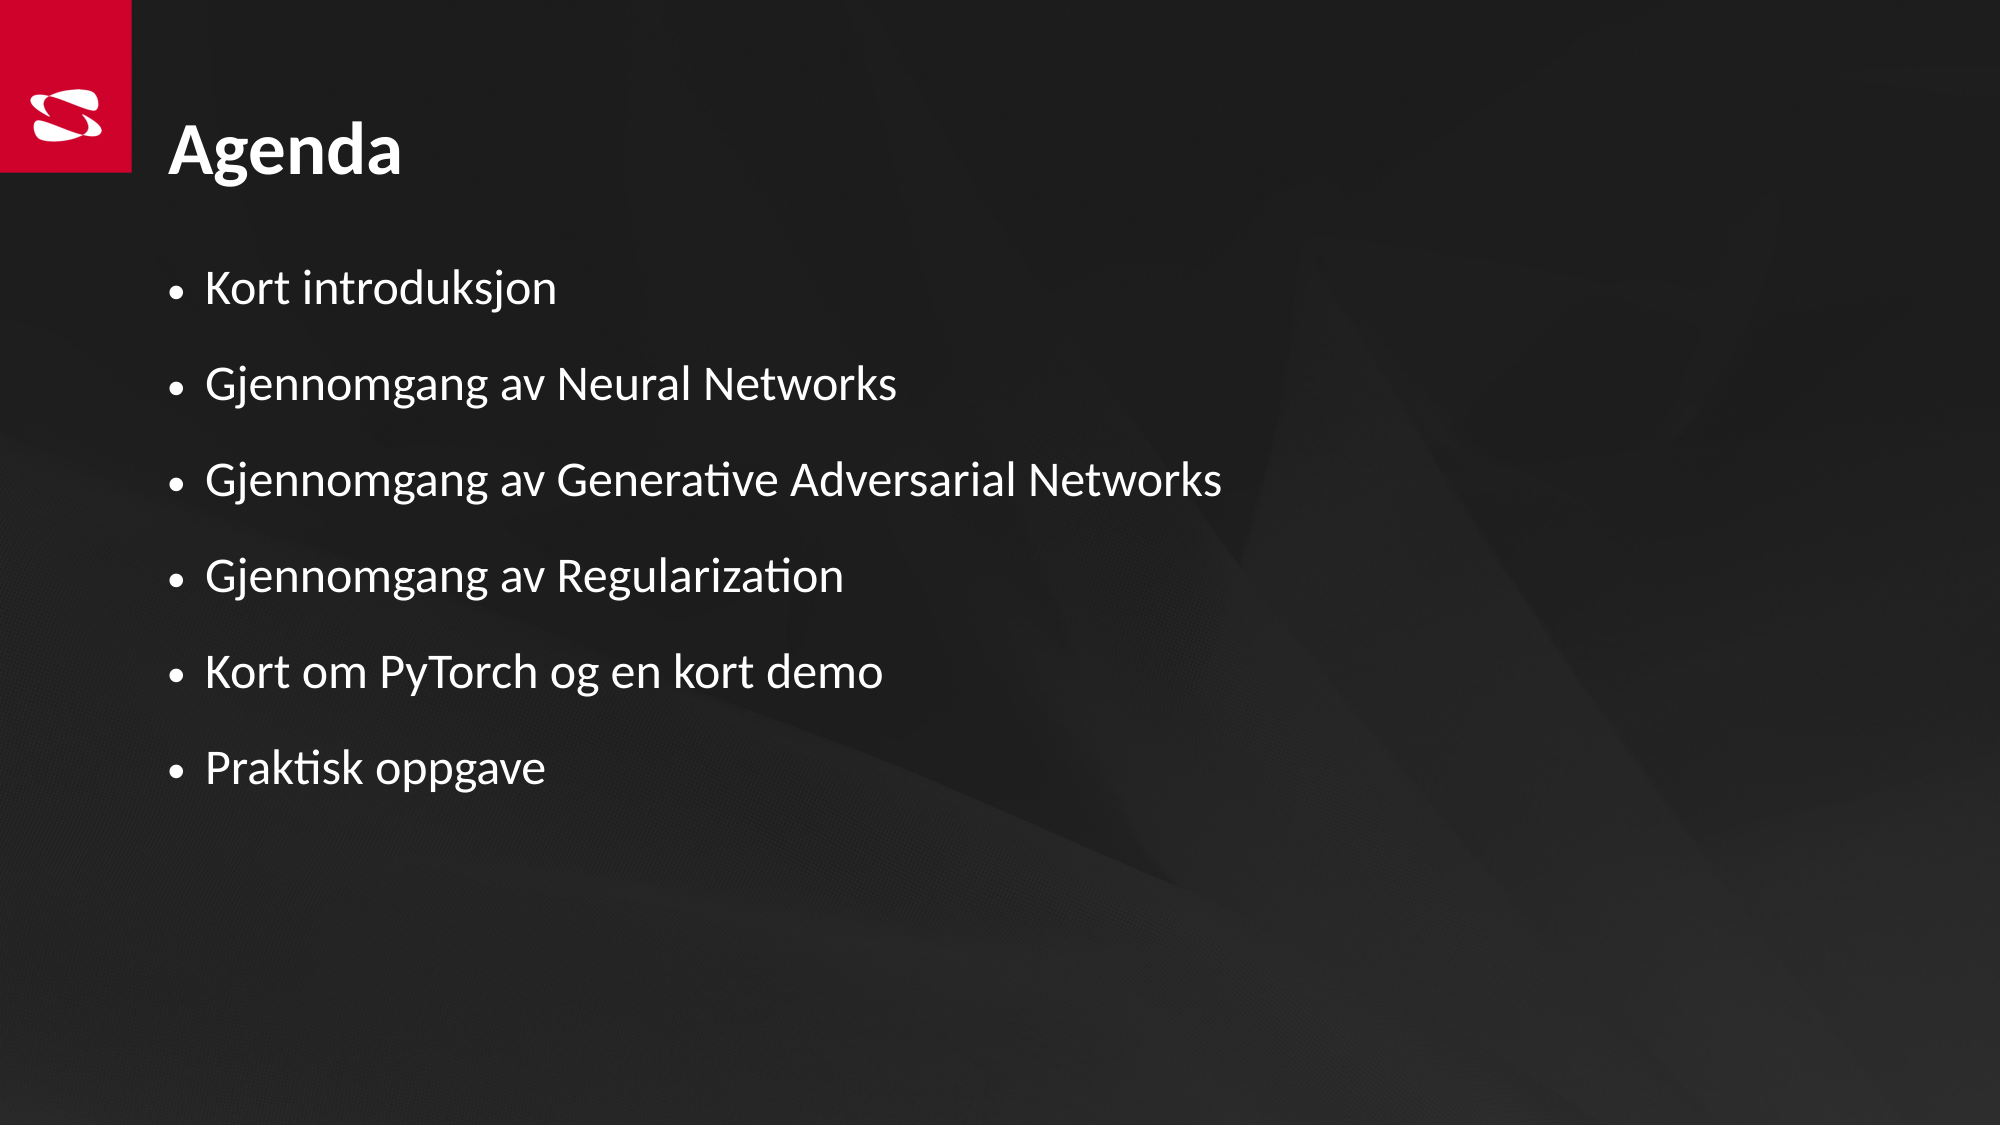

# Agenda
Kort introduksjon
Gjennomgang av Neural Networks
Gjennomgang av Generative Adversarial Networks
Gjennomgang av Regularization
Kort om PyTorch og en kort demo
Praktisk oppgave